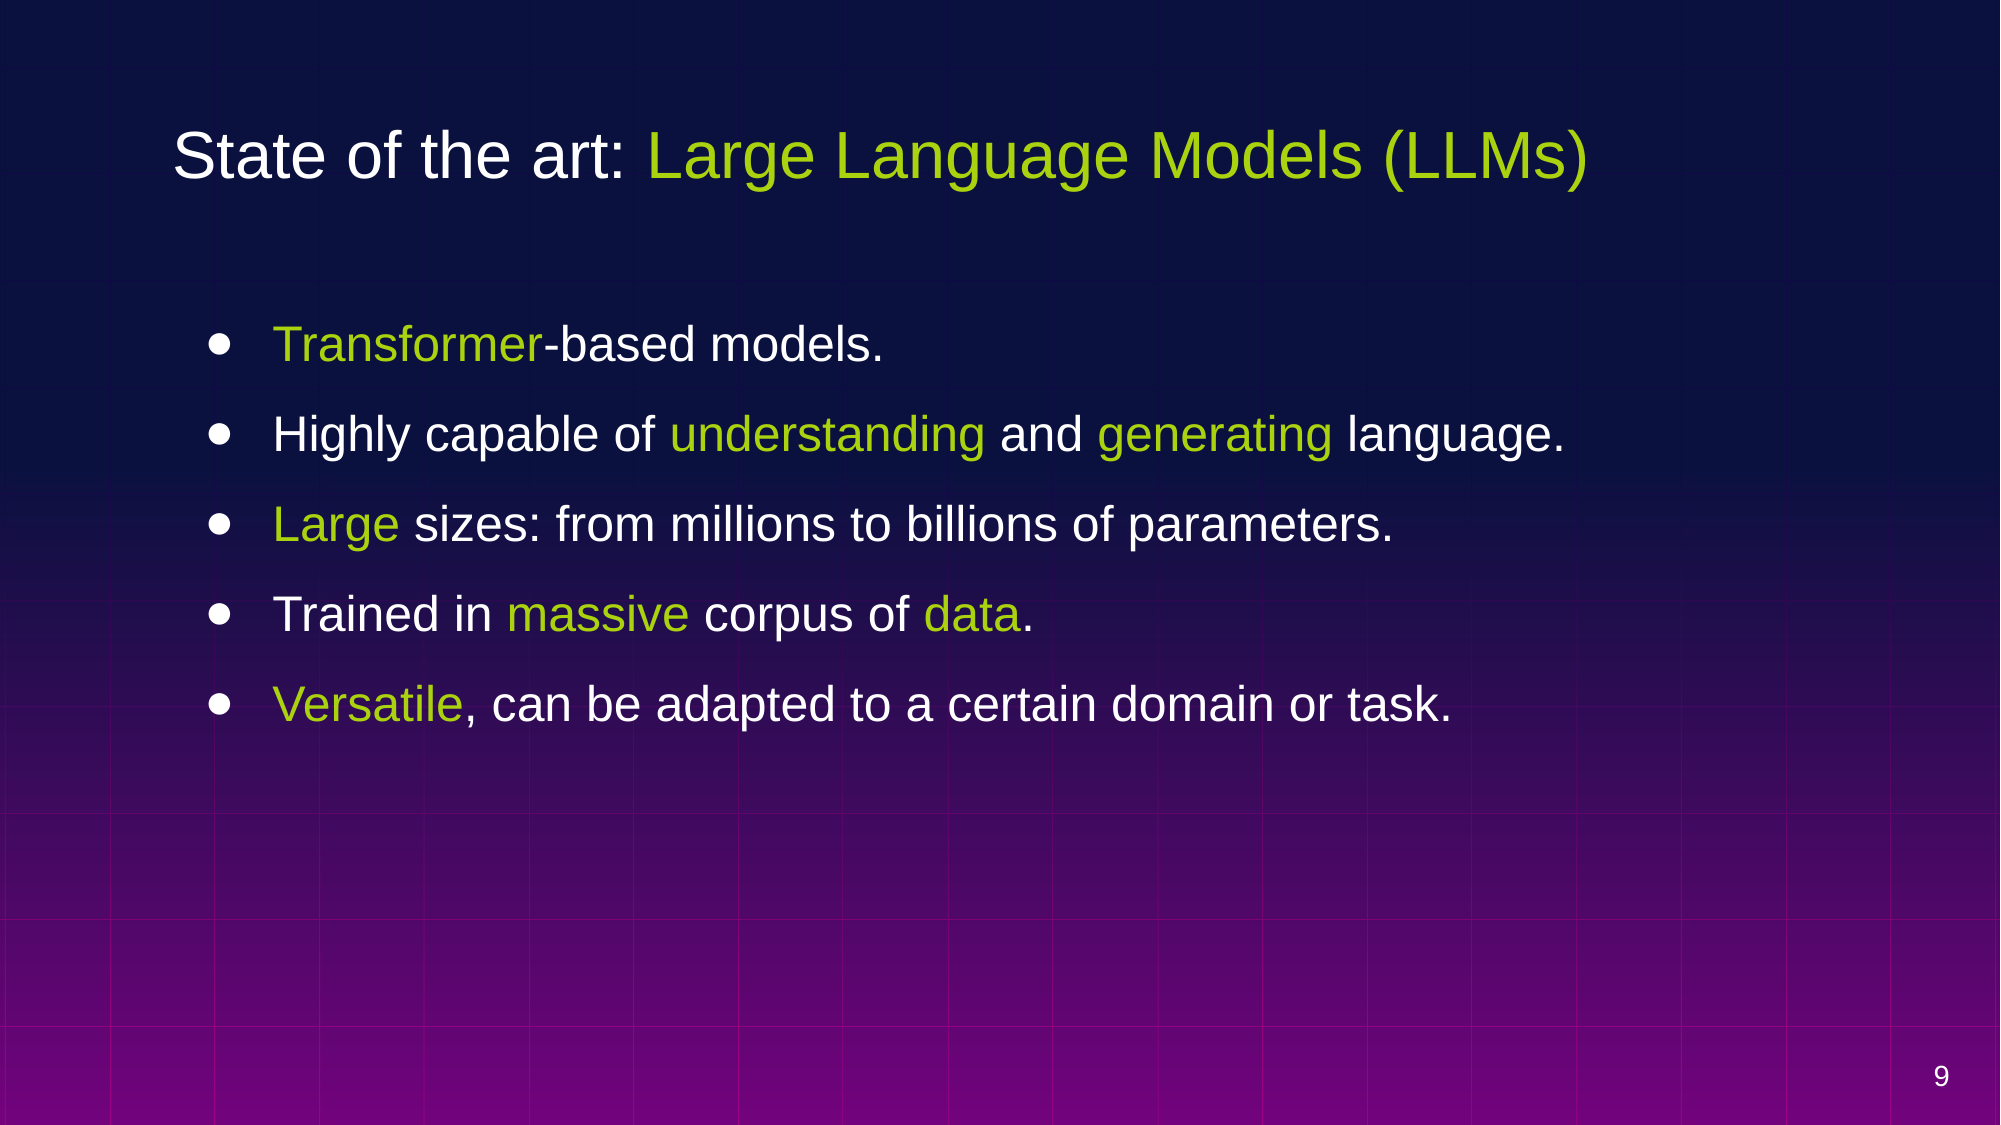

# State of the art: Large Language Models (LLMs)
Transformer-based models.
Highly capable of understanding and generating language.
Large sizes: from millions to billions of parameters.
Trained in massive corpus of data.
Versatile, can be adapted to a certain domain or task.
9